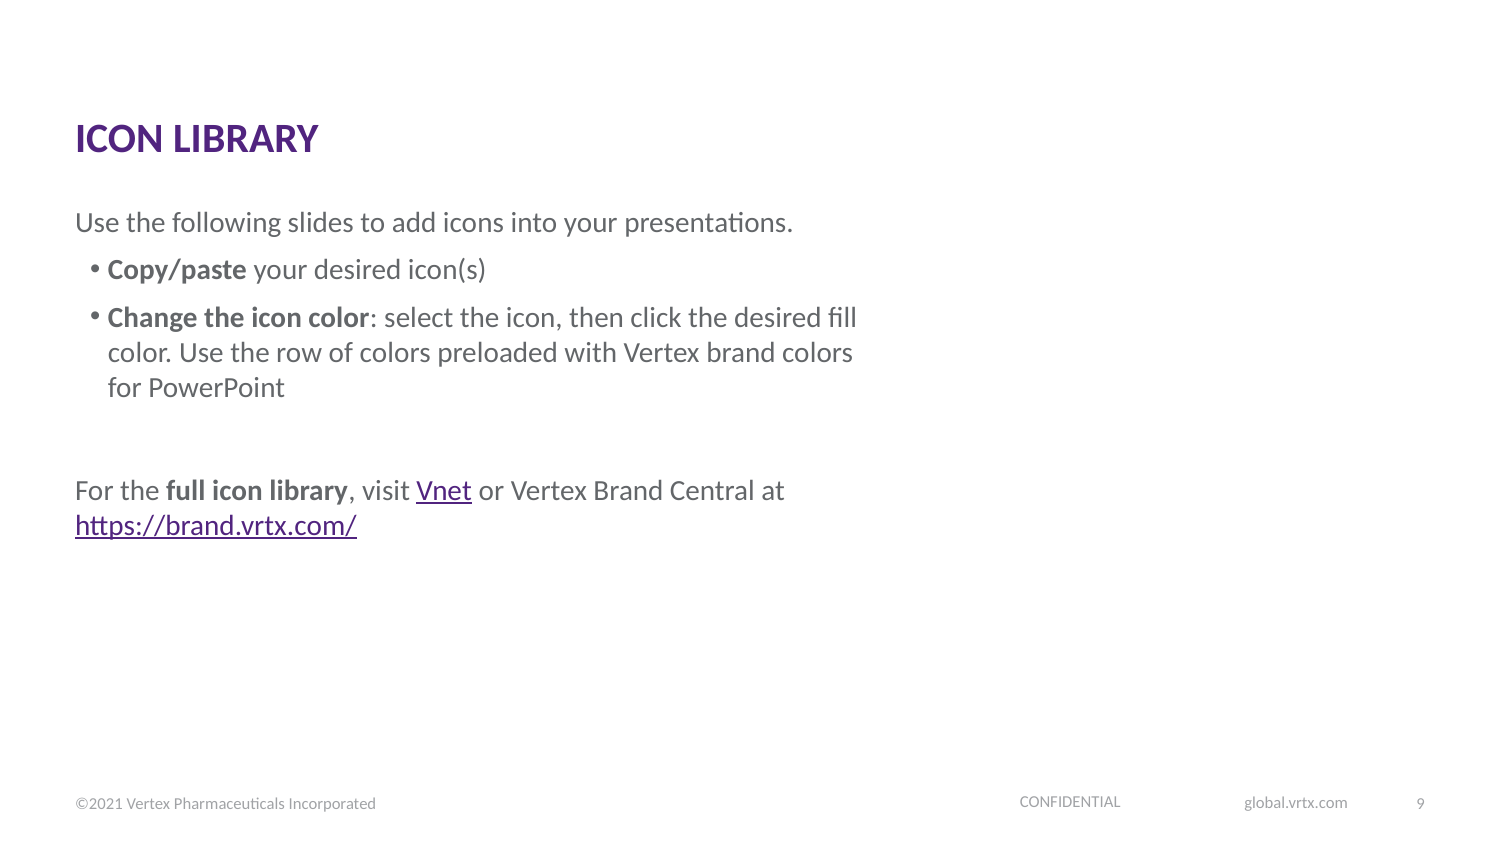

# Icon library
Use the following slides to add icons into your presentations.
Copy/paste your desired icon(s)
Change the icon color: select the icon, then click the desired fill color. Use the row of colors preloaded with Vertex brand colors for PowerPoint

For the full icon library, visit Vnet or Vertex Brand Central at https://brand.vrtx.com/

©2021 Vertex Pharmaceuticals Incorporated
9